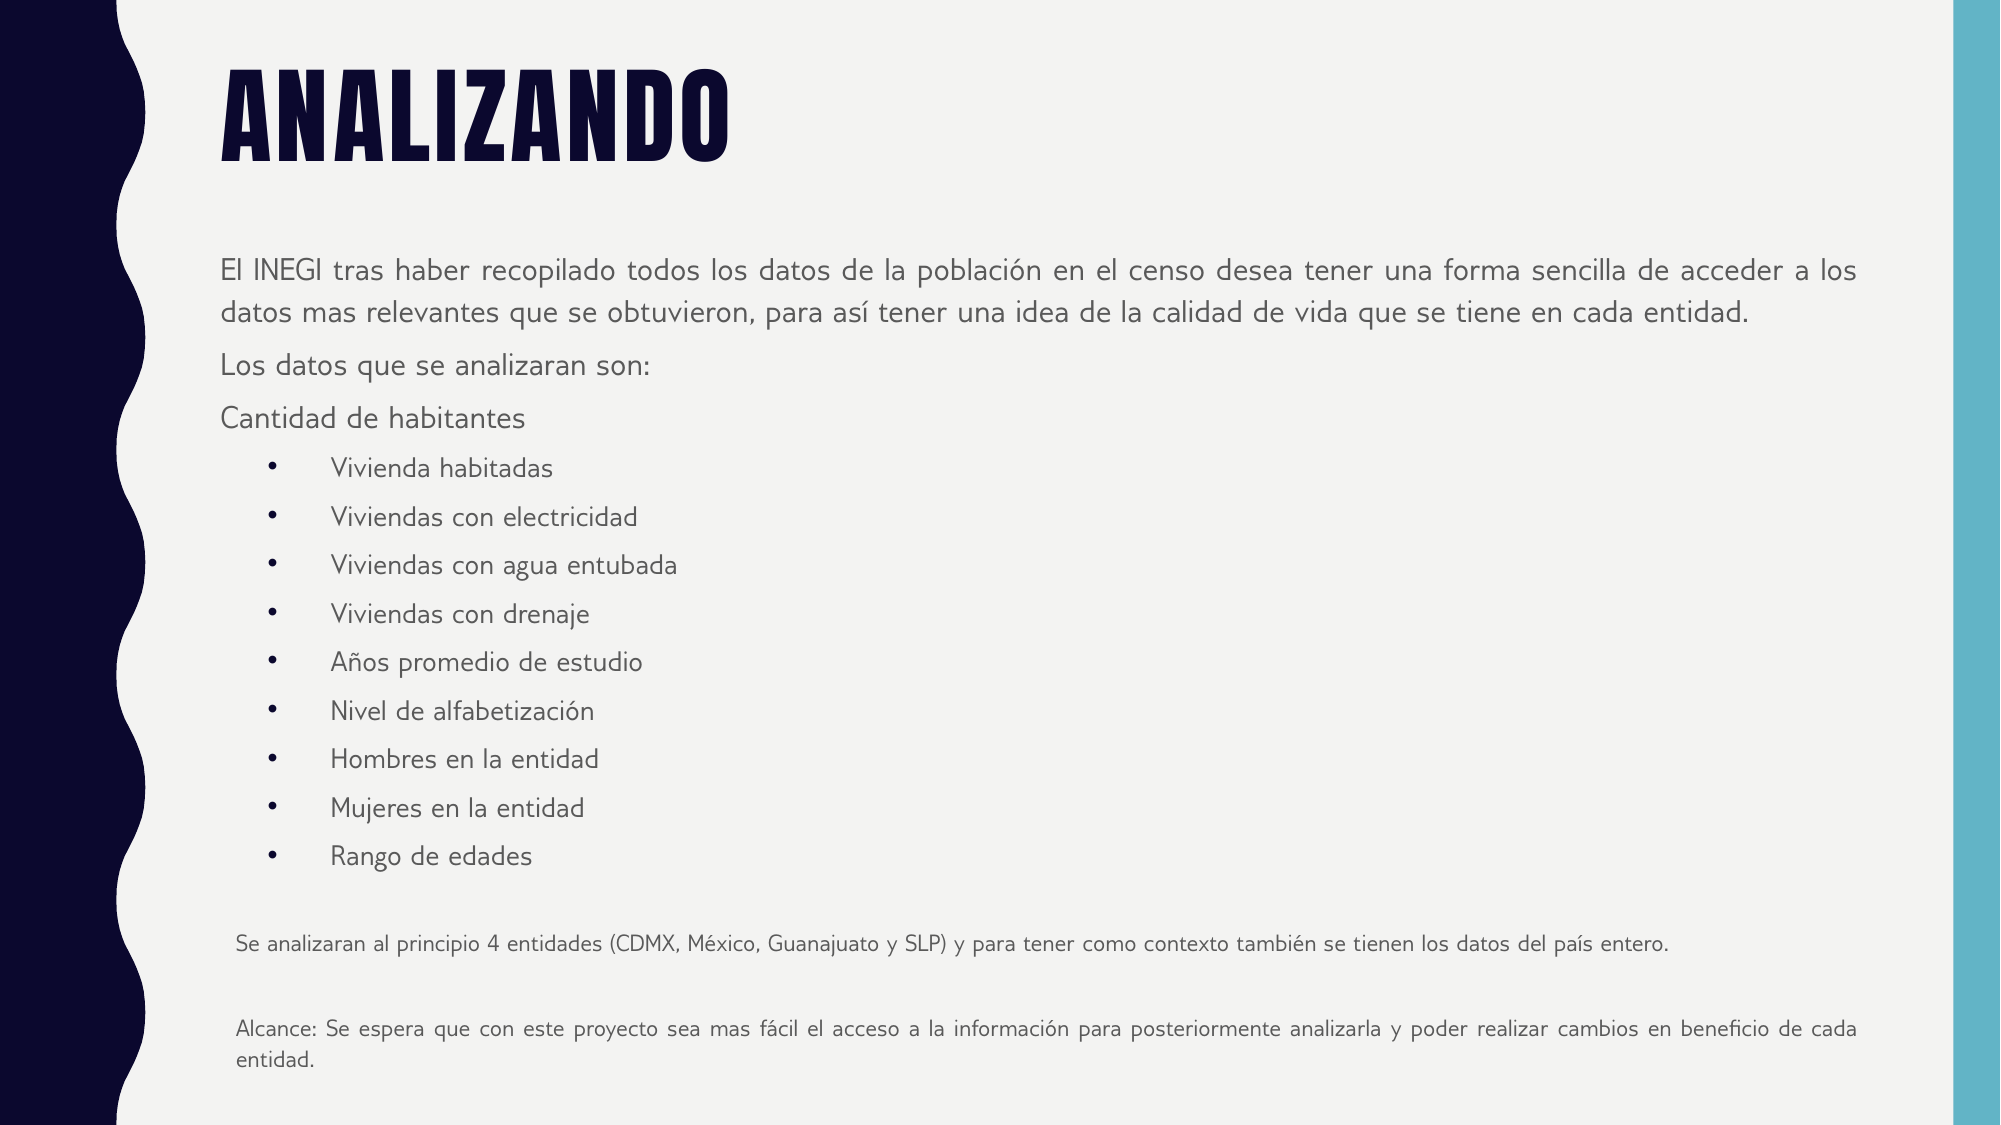

# Analizando
El INEGI tras haber recopilado todos los datos de la población en el censo desea tener una forma sencilla de acceder a los datos mas relevantes que se obtuvieron, para así tener una idea de la calidad de vida que se tiene en cada entidad.
Los datos que se analizaran son:
Cantidad de habitantes
Vivienda habitadas
Viviendas con electricidad
Viviendas con agua entubada
Viviendas con drenaje
Años promedio de estudio
Nivel de alfabetización
Hombres en la entidad
Mujeres en la entidad
Rango de edades

Se analizaran al principio 4 entidades (CDMX, México, Guanajuato y SLP) y para tener como contexto también se tienen los datos del país entero.

Alcance: Se espera que con este proyecto sea mas fácil el acceso a la información para posteriormente analizarla y poder realizar cambios en beneficio de cada entidad.